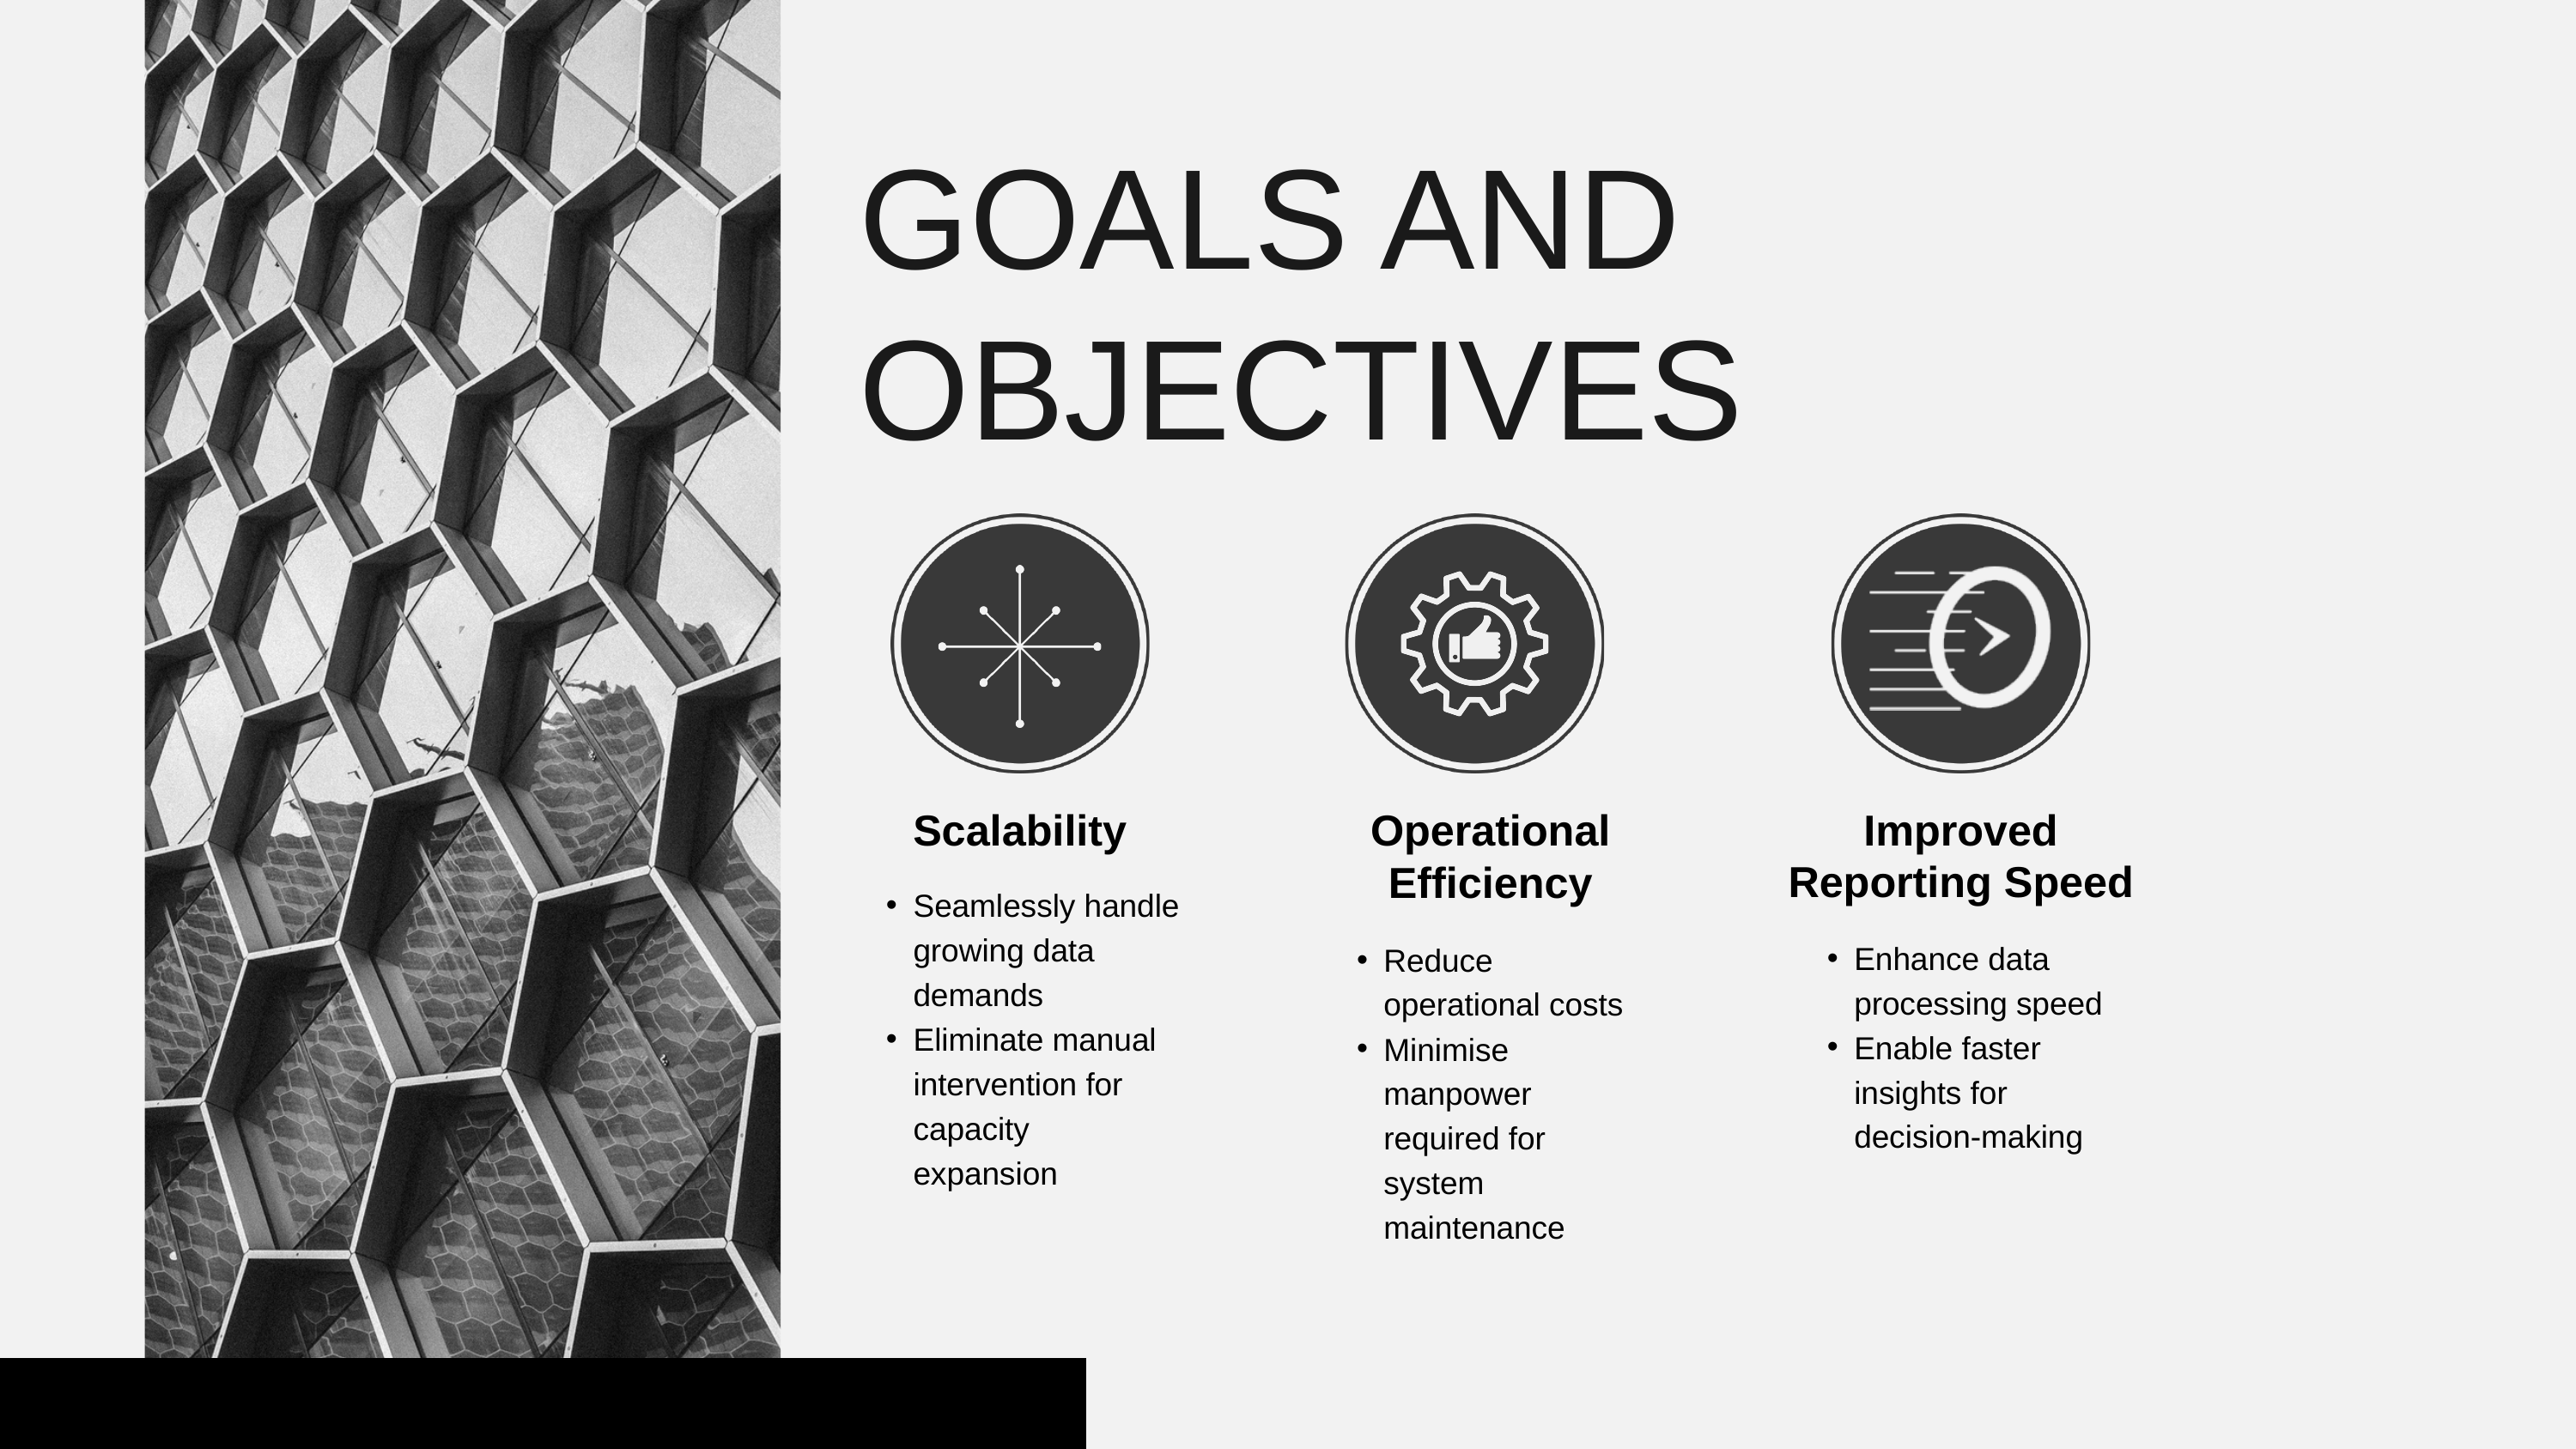

GOALS AND OBJECTIVES

Improved Reporting Speed
Scalability
Operational Efficiency
Seamlessly handle growing data demands
Eliminate manual intervention for capacity expansion
Enhance data processing speed
Enable faster insights for decision-making
Reduce operational costs
Minimise manpower required for system maintenance

01